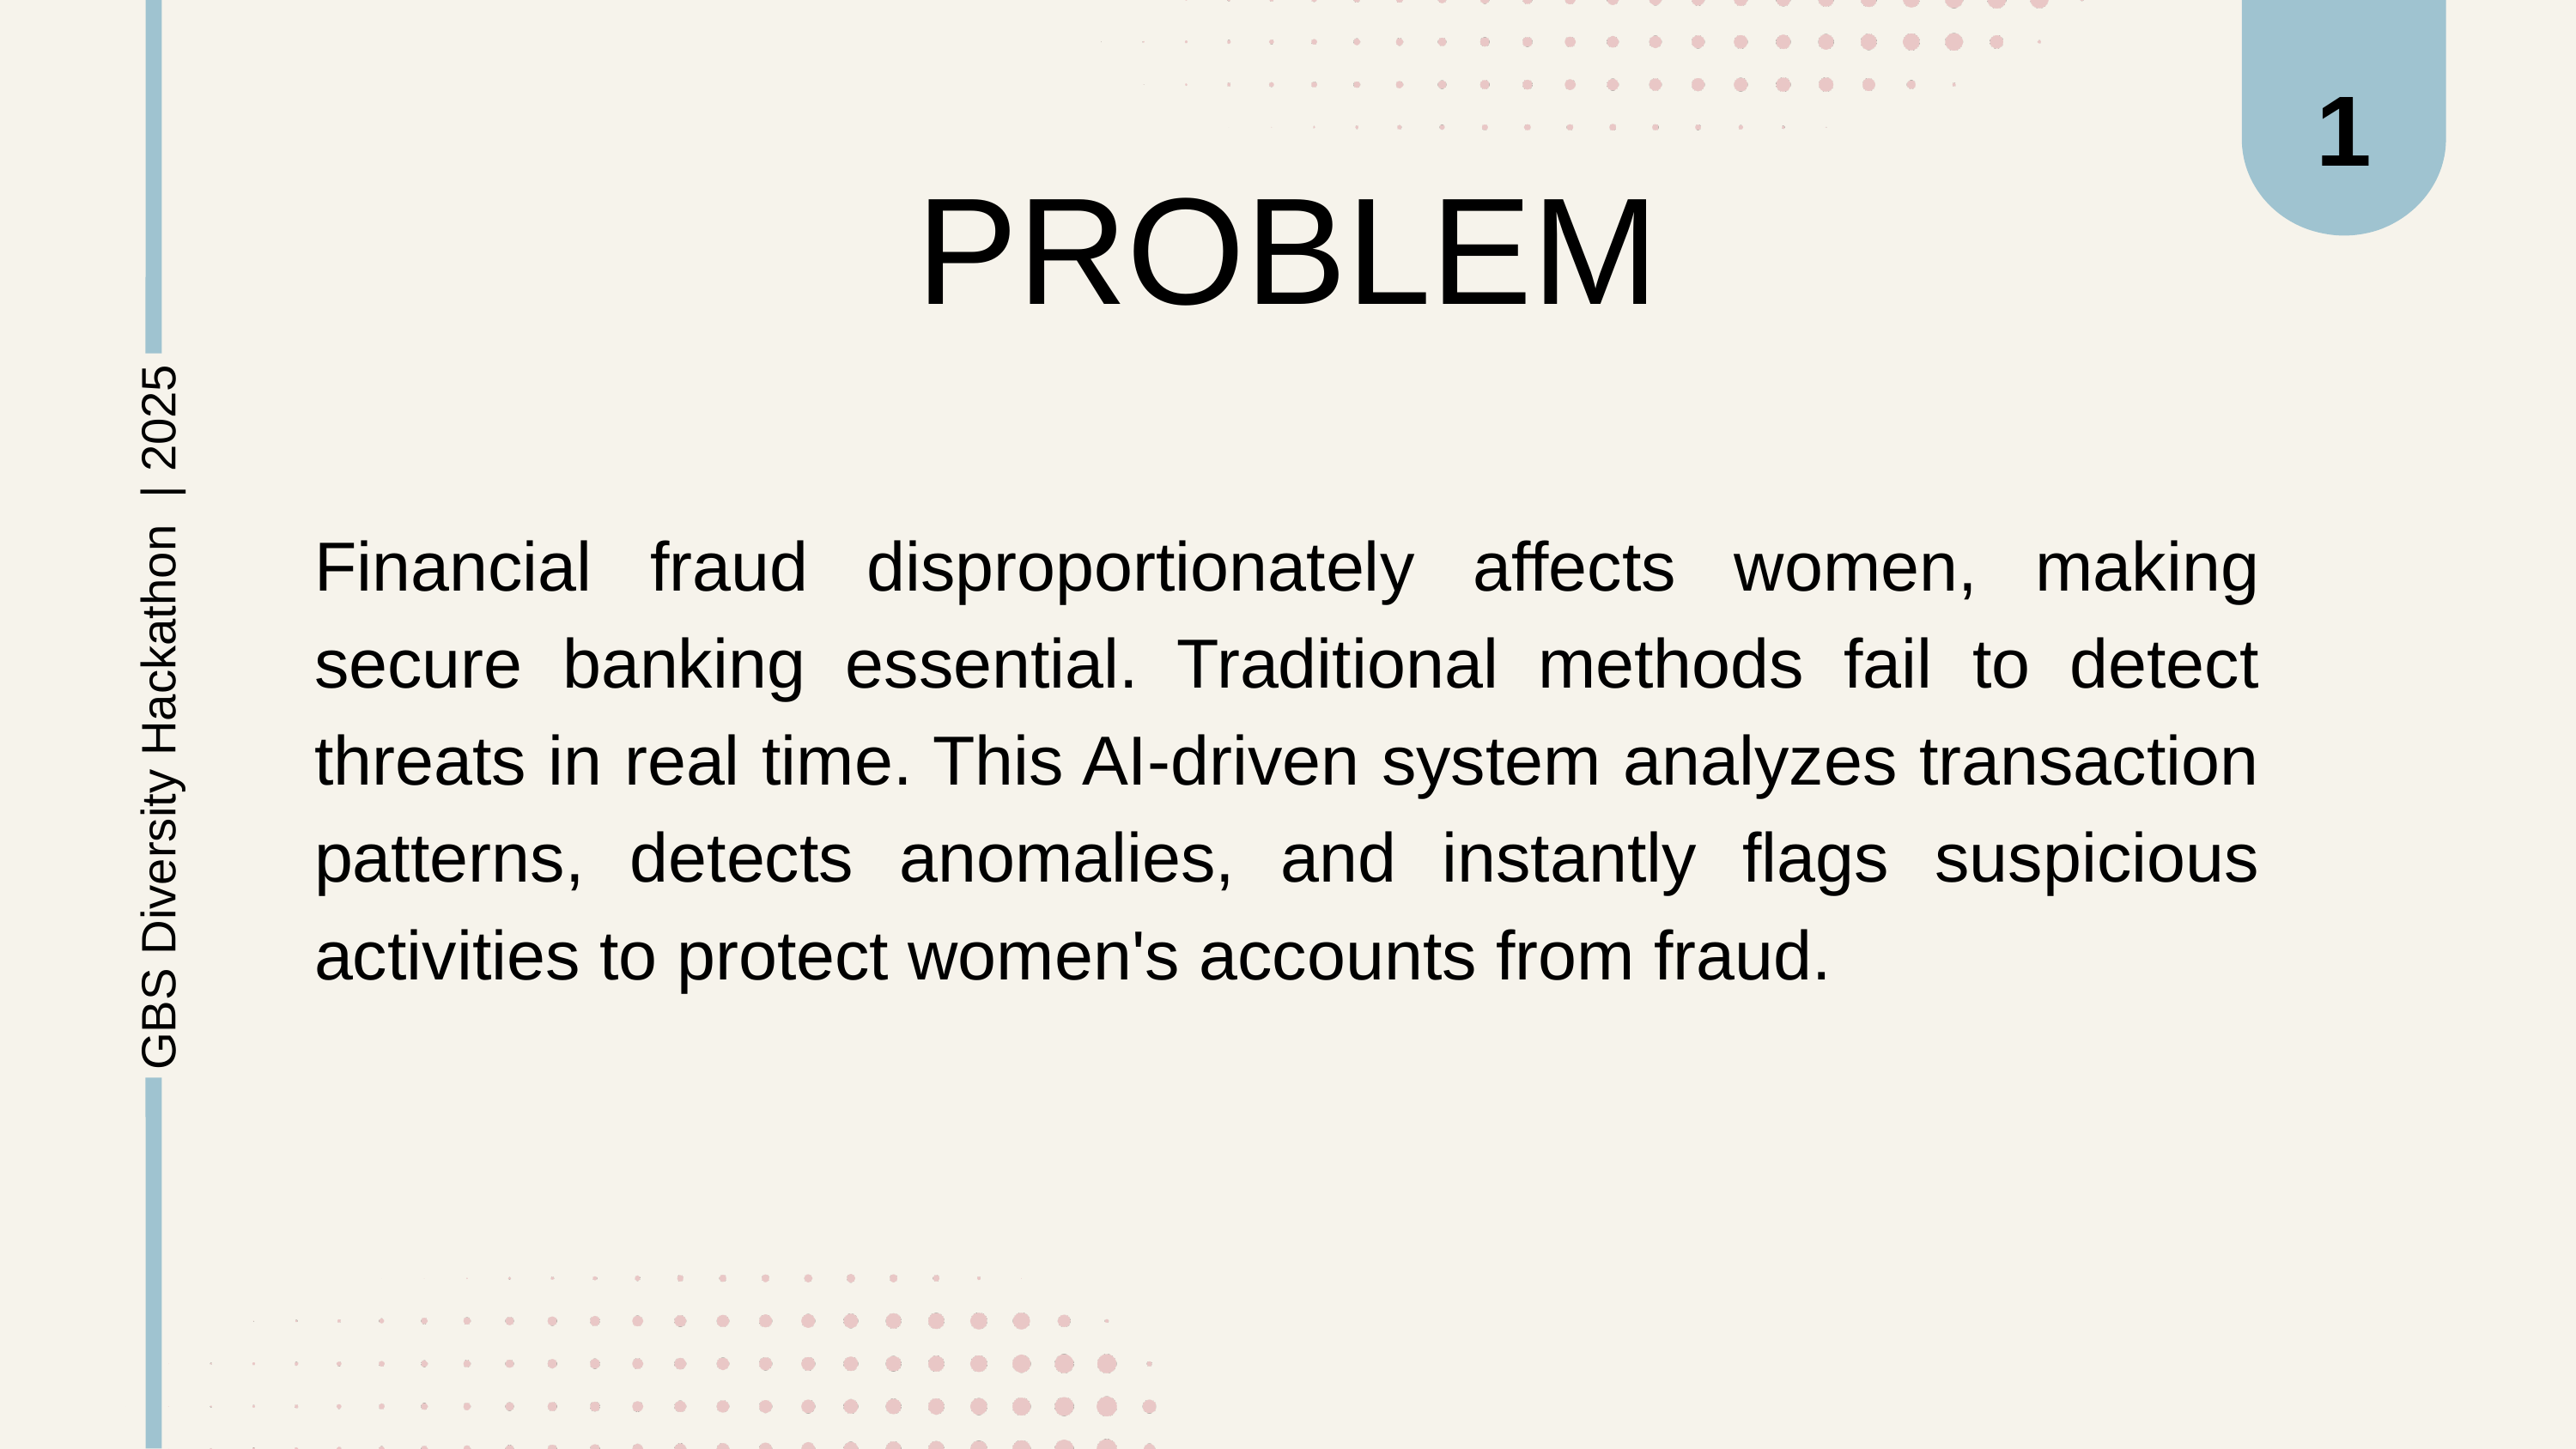

1

PROBLEM
Financial fraud disproportionately affects women, making secure banking essential. Traditional methods fail to detect threats in real time. This AI-driven system analyzes transaction patterns, detects anomalies, and instantly flags suspicious activities to protect women's accounts from fraud.
 GBS Diversity Hackathon  | 2025